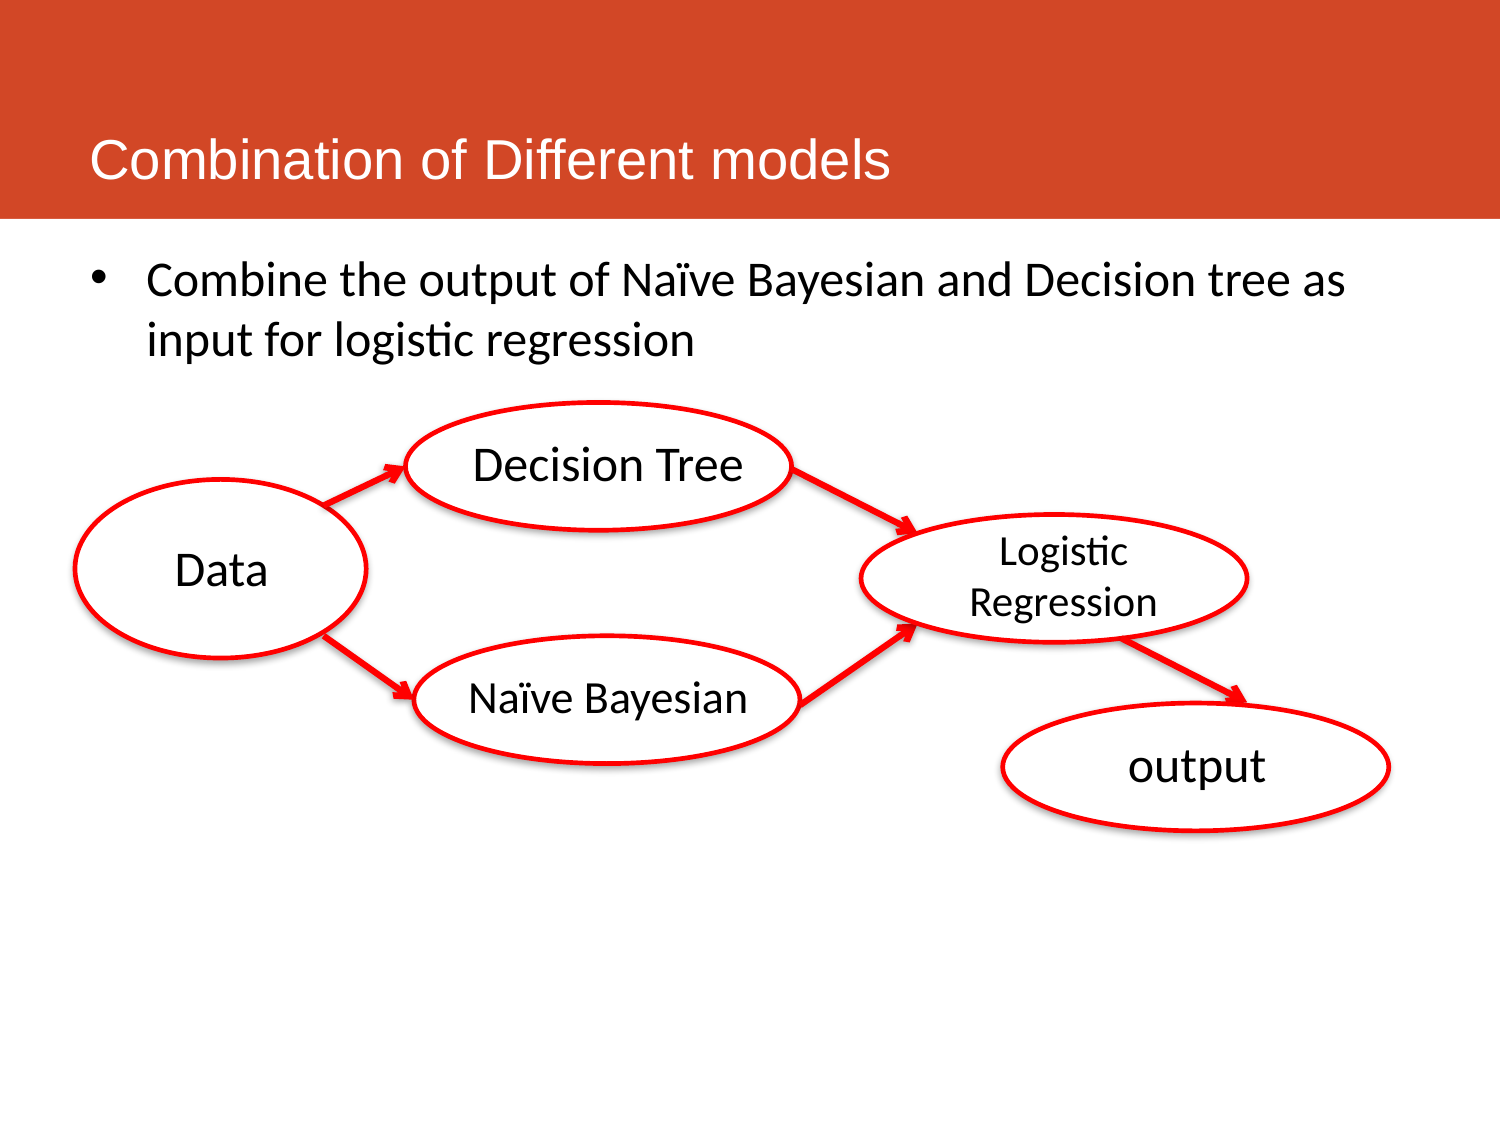

# Combination of Different models
Combine the output of Naïve Bayesian and Decision tree as input for logistic regression

Decision Tree

Data

Logistic Regression

Naïve Bayesian

output